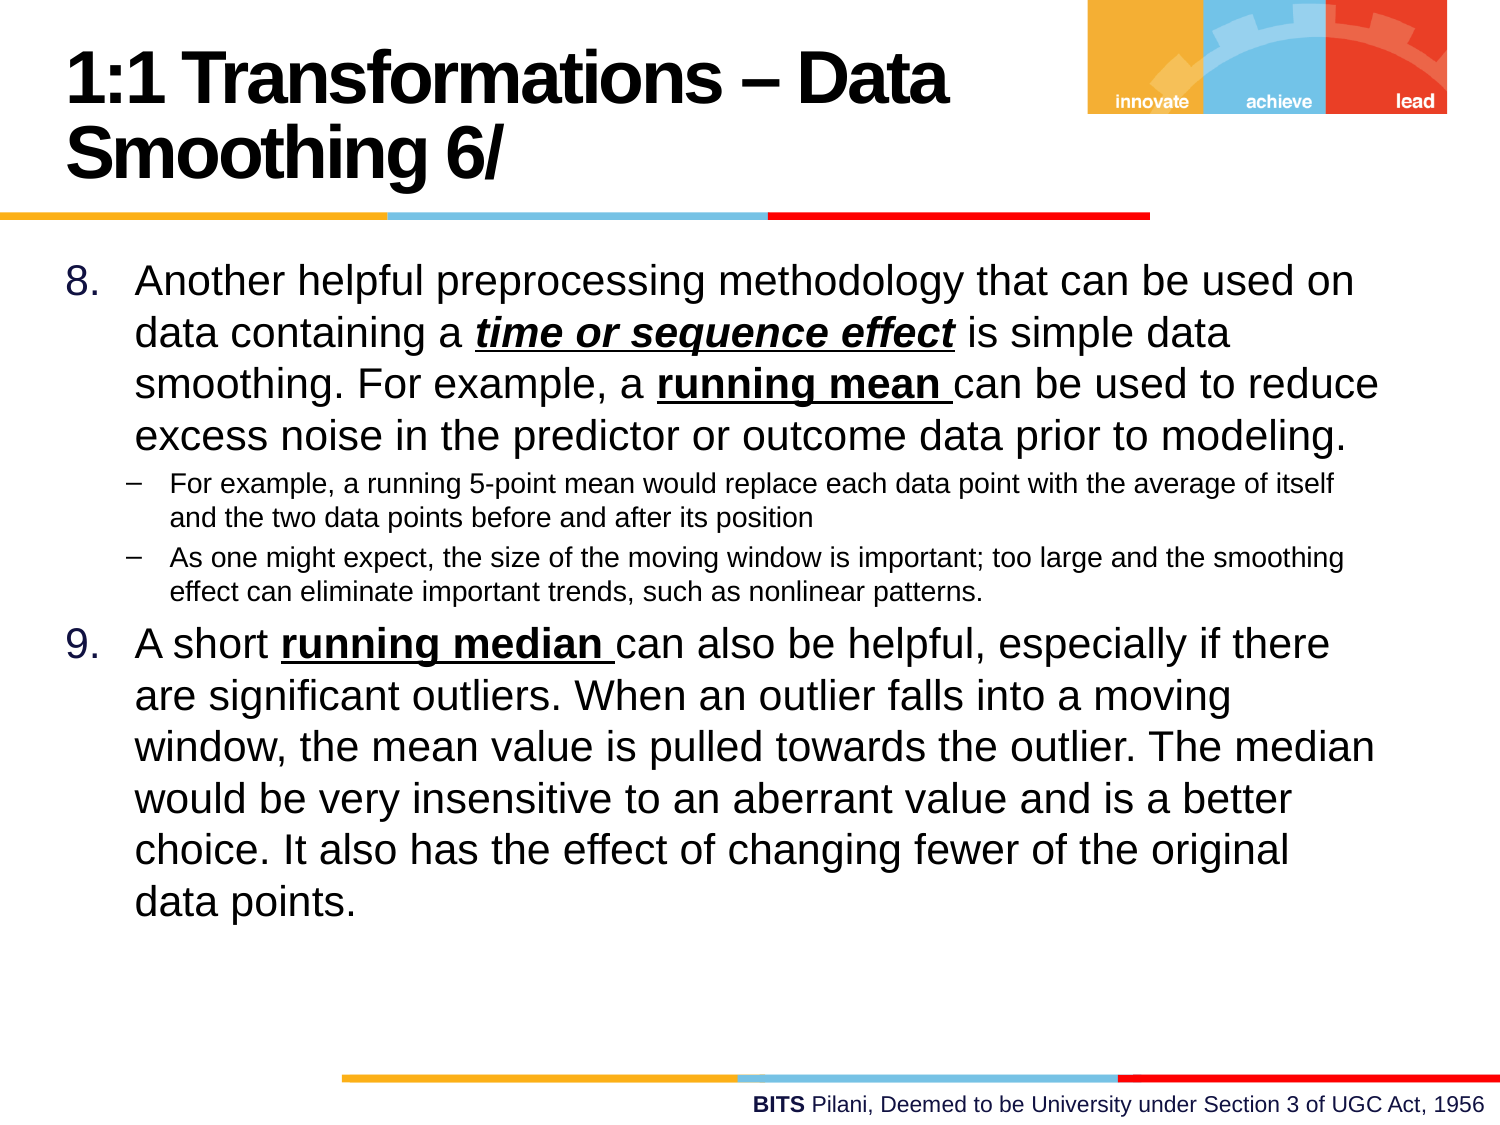

1:1 Transformations – Data Smoothing 6/
Another helpful preprocessing methodology that can be used on data containing a time or sequence effect is simple data smoothing. For example, a running mean can be used to reduce excess noise in the predictor or outcome data prior to modeling.
For example, a running 5-point mean would replace each data point with the average of itself and the two data points before and after its position
As one might expect, the size of the moving window is important; too large and the smoothing effect can eliminate important trends, such as nonlinear patterns.
A short running median can also be helpful, especially if there are significant outliers. When an outlier falls into a moving window, the mean value is pulled towards the outlier. The median would be very insensitive to an aberrant value and is a better choice. It also has the effect of changing fewer of the original data points.